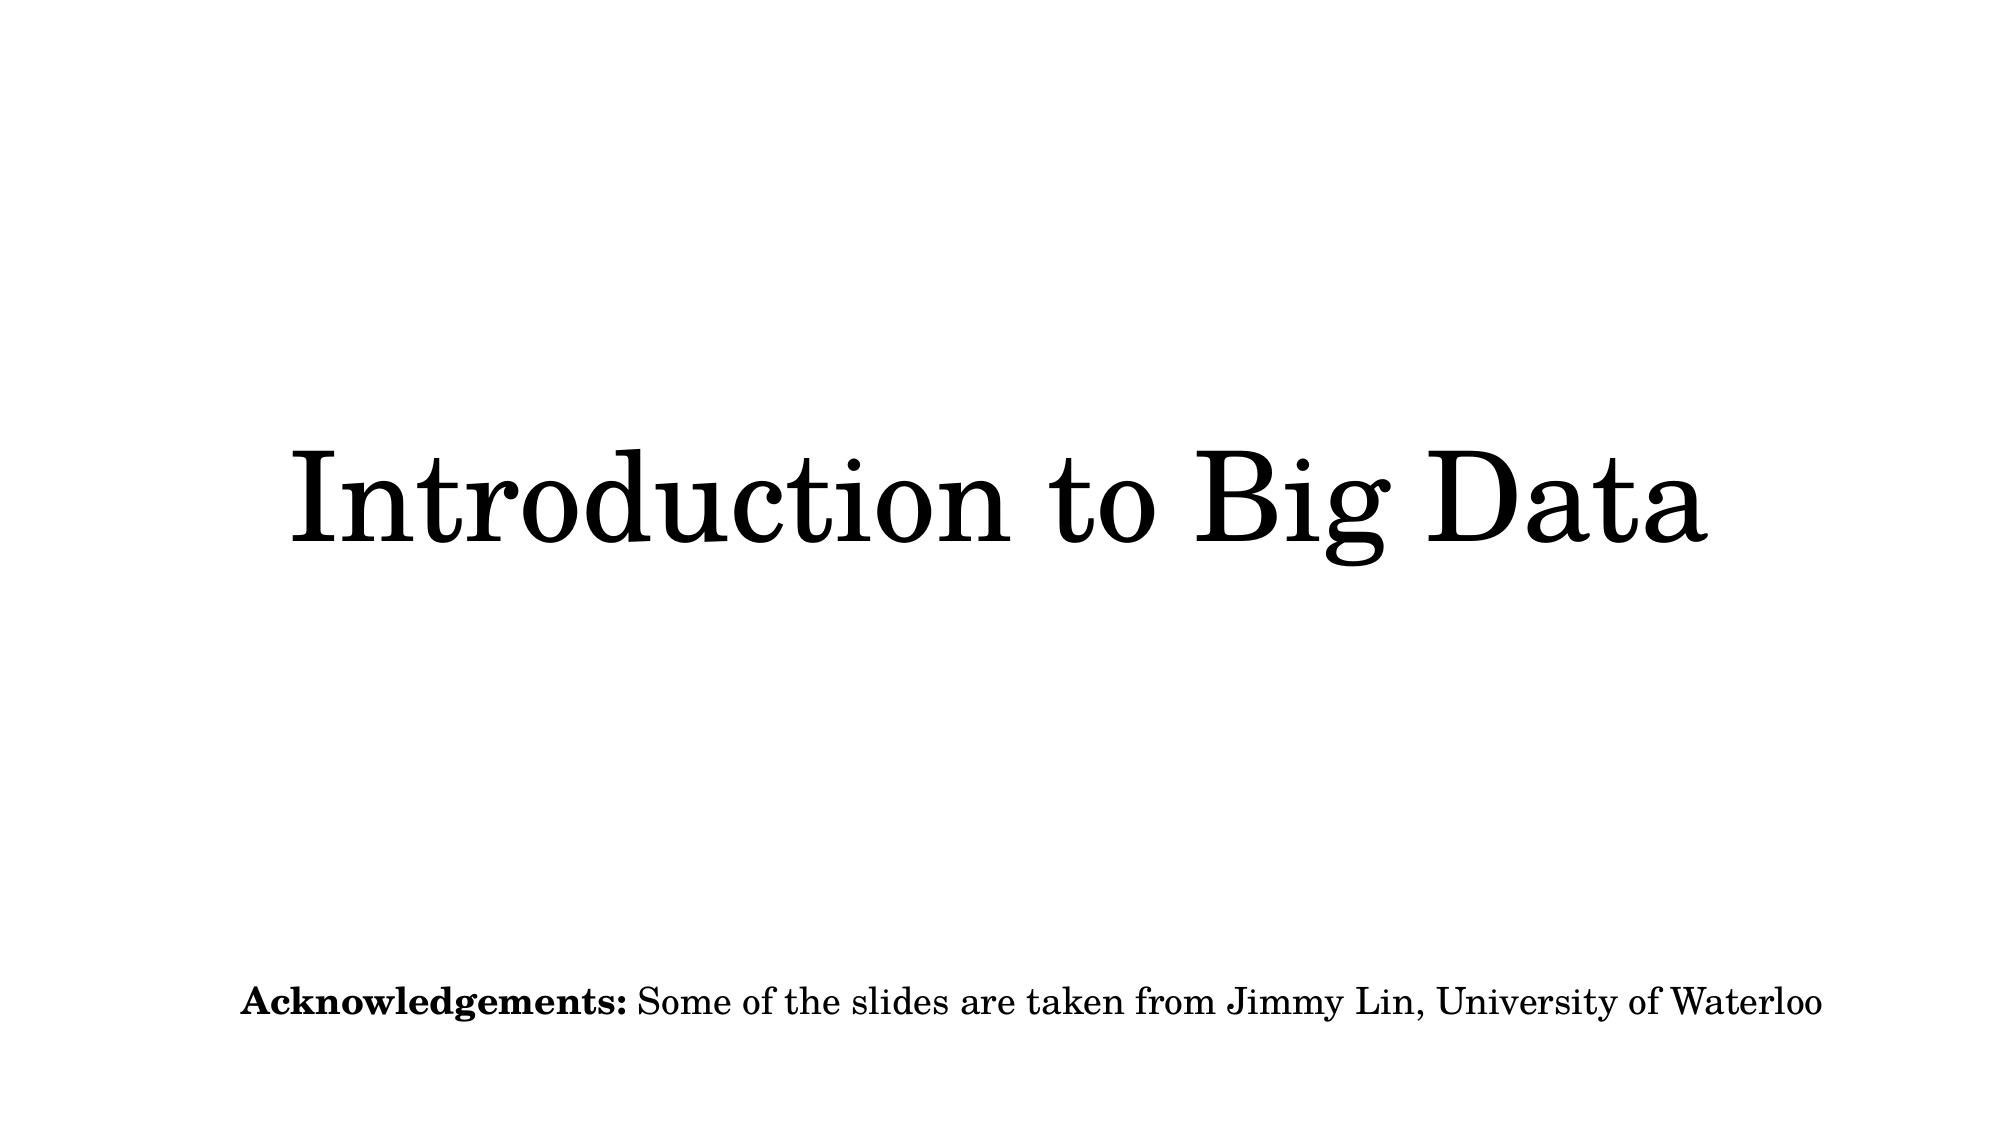

# Introduction to Big Data
Acknowledgements: Some of the slides are taken from Jimmy Lin, University of Waterloo